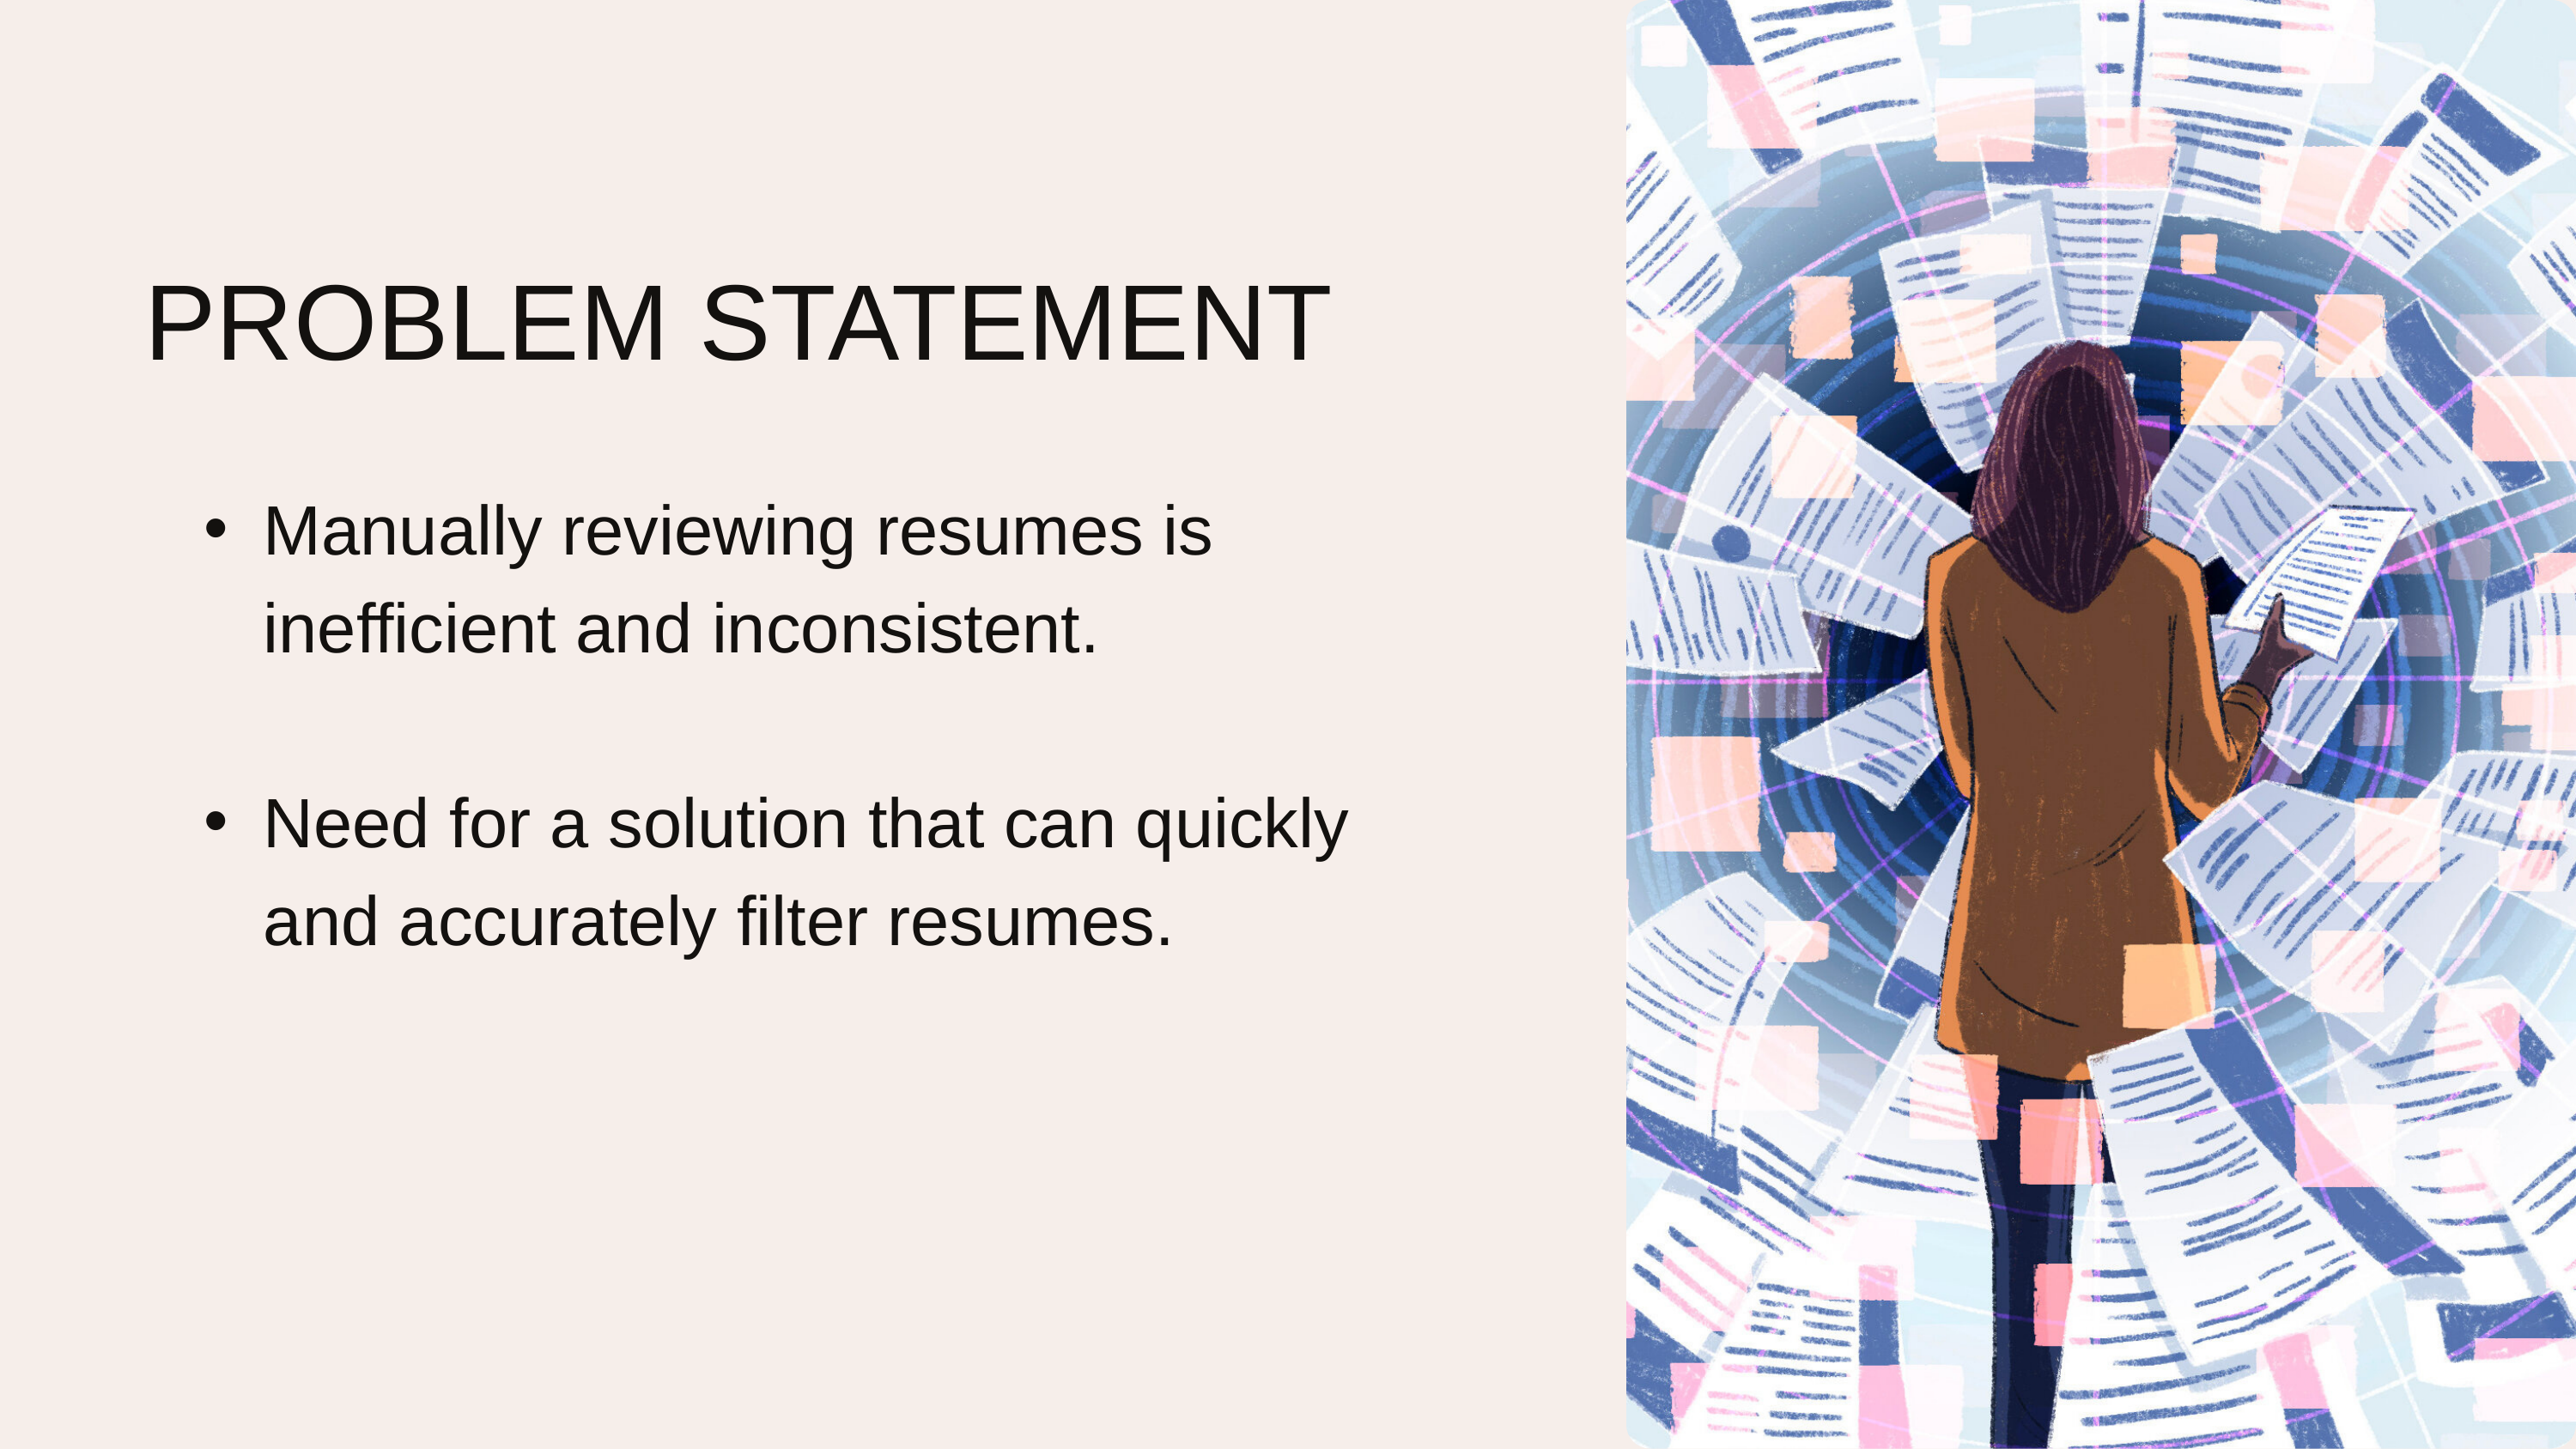

PROBLEM STATEMENT
Manually reviewing resumes is inefficient and inconsistent.

Need for a solution that can quickly and accurately filter resumes.